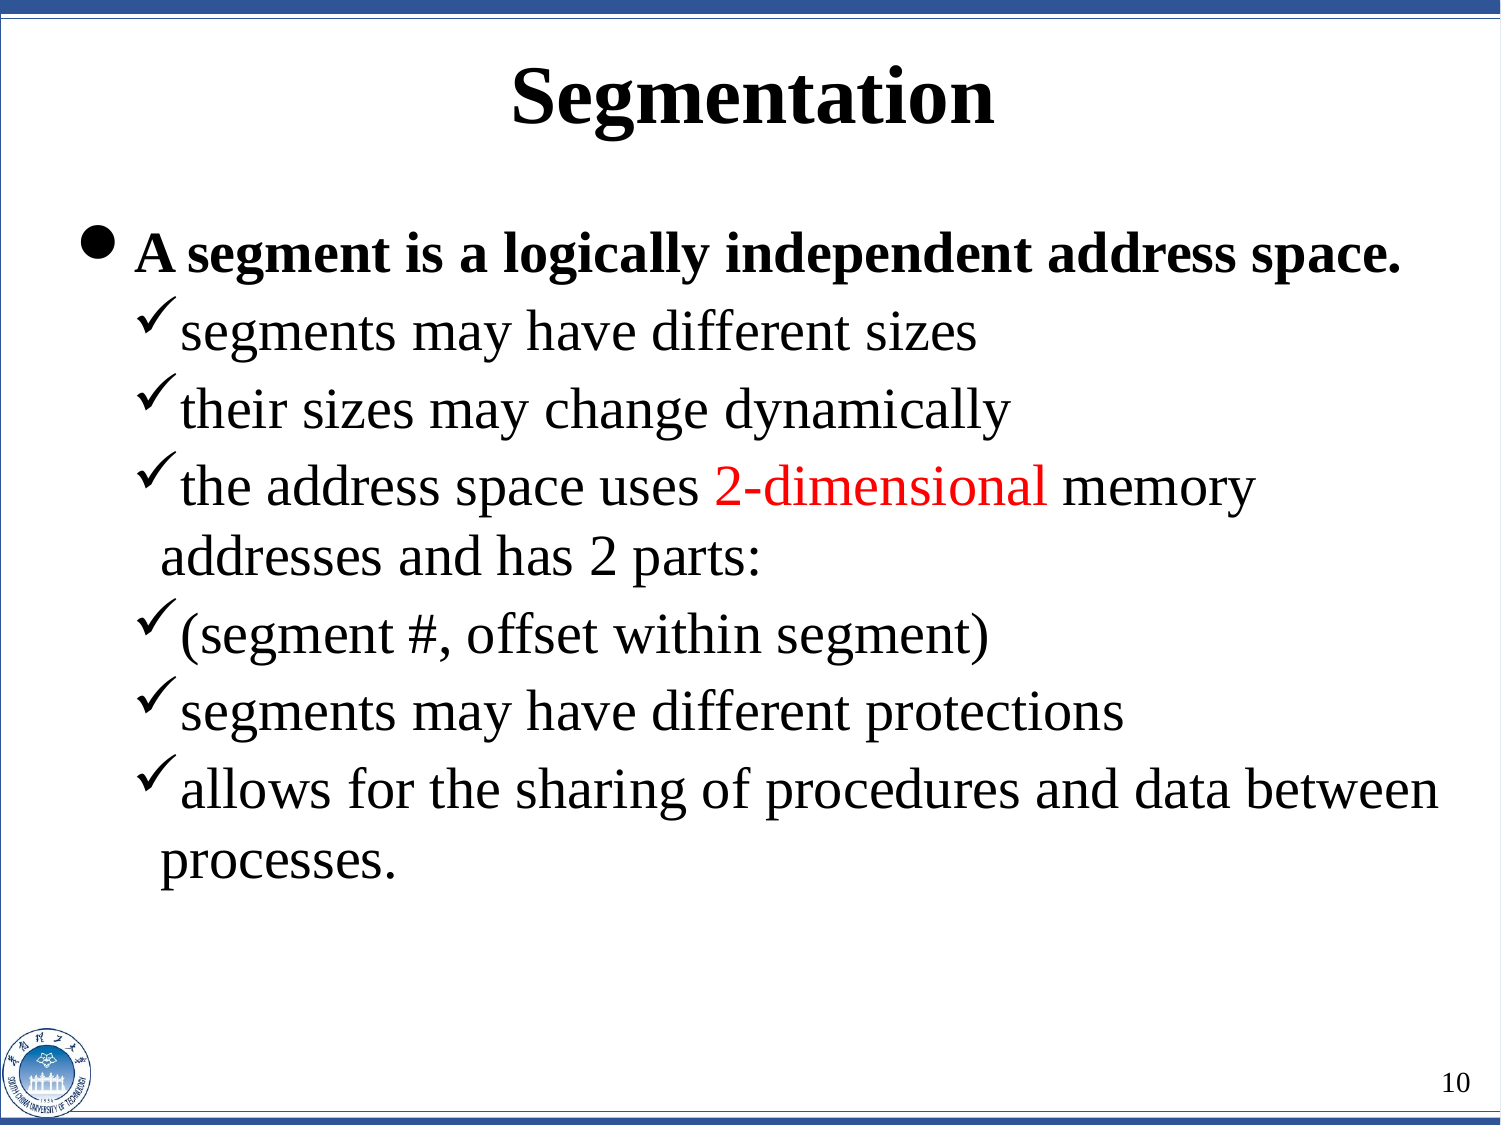

Segmentation
A segment is a logically independent address space.
segments may have different sizes
their sizes may change dynamically
the address space uses 2-dimensional memory addresses and has 2 parts:
(segment #, offset within segment)
segments may have different protections
allows for the sharing of procedures and data between processes.
10